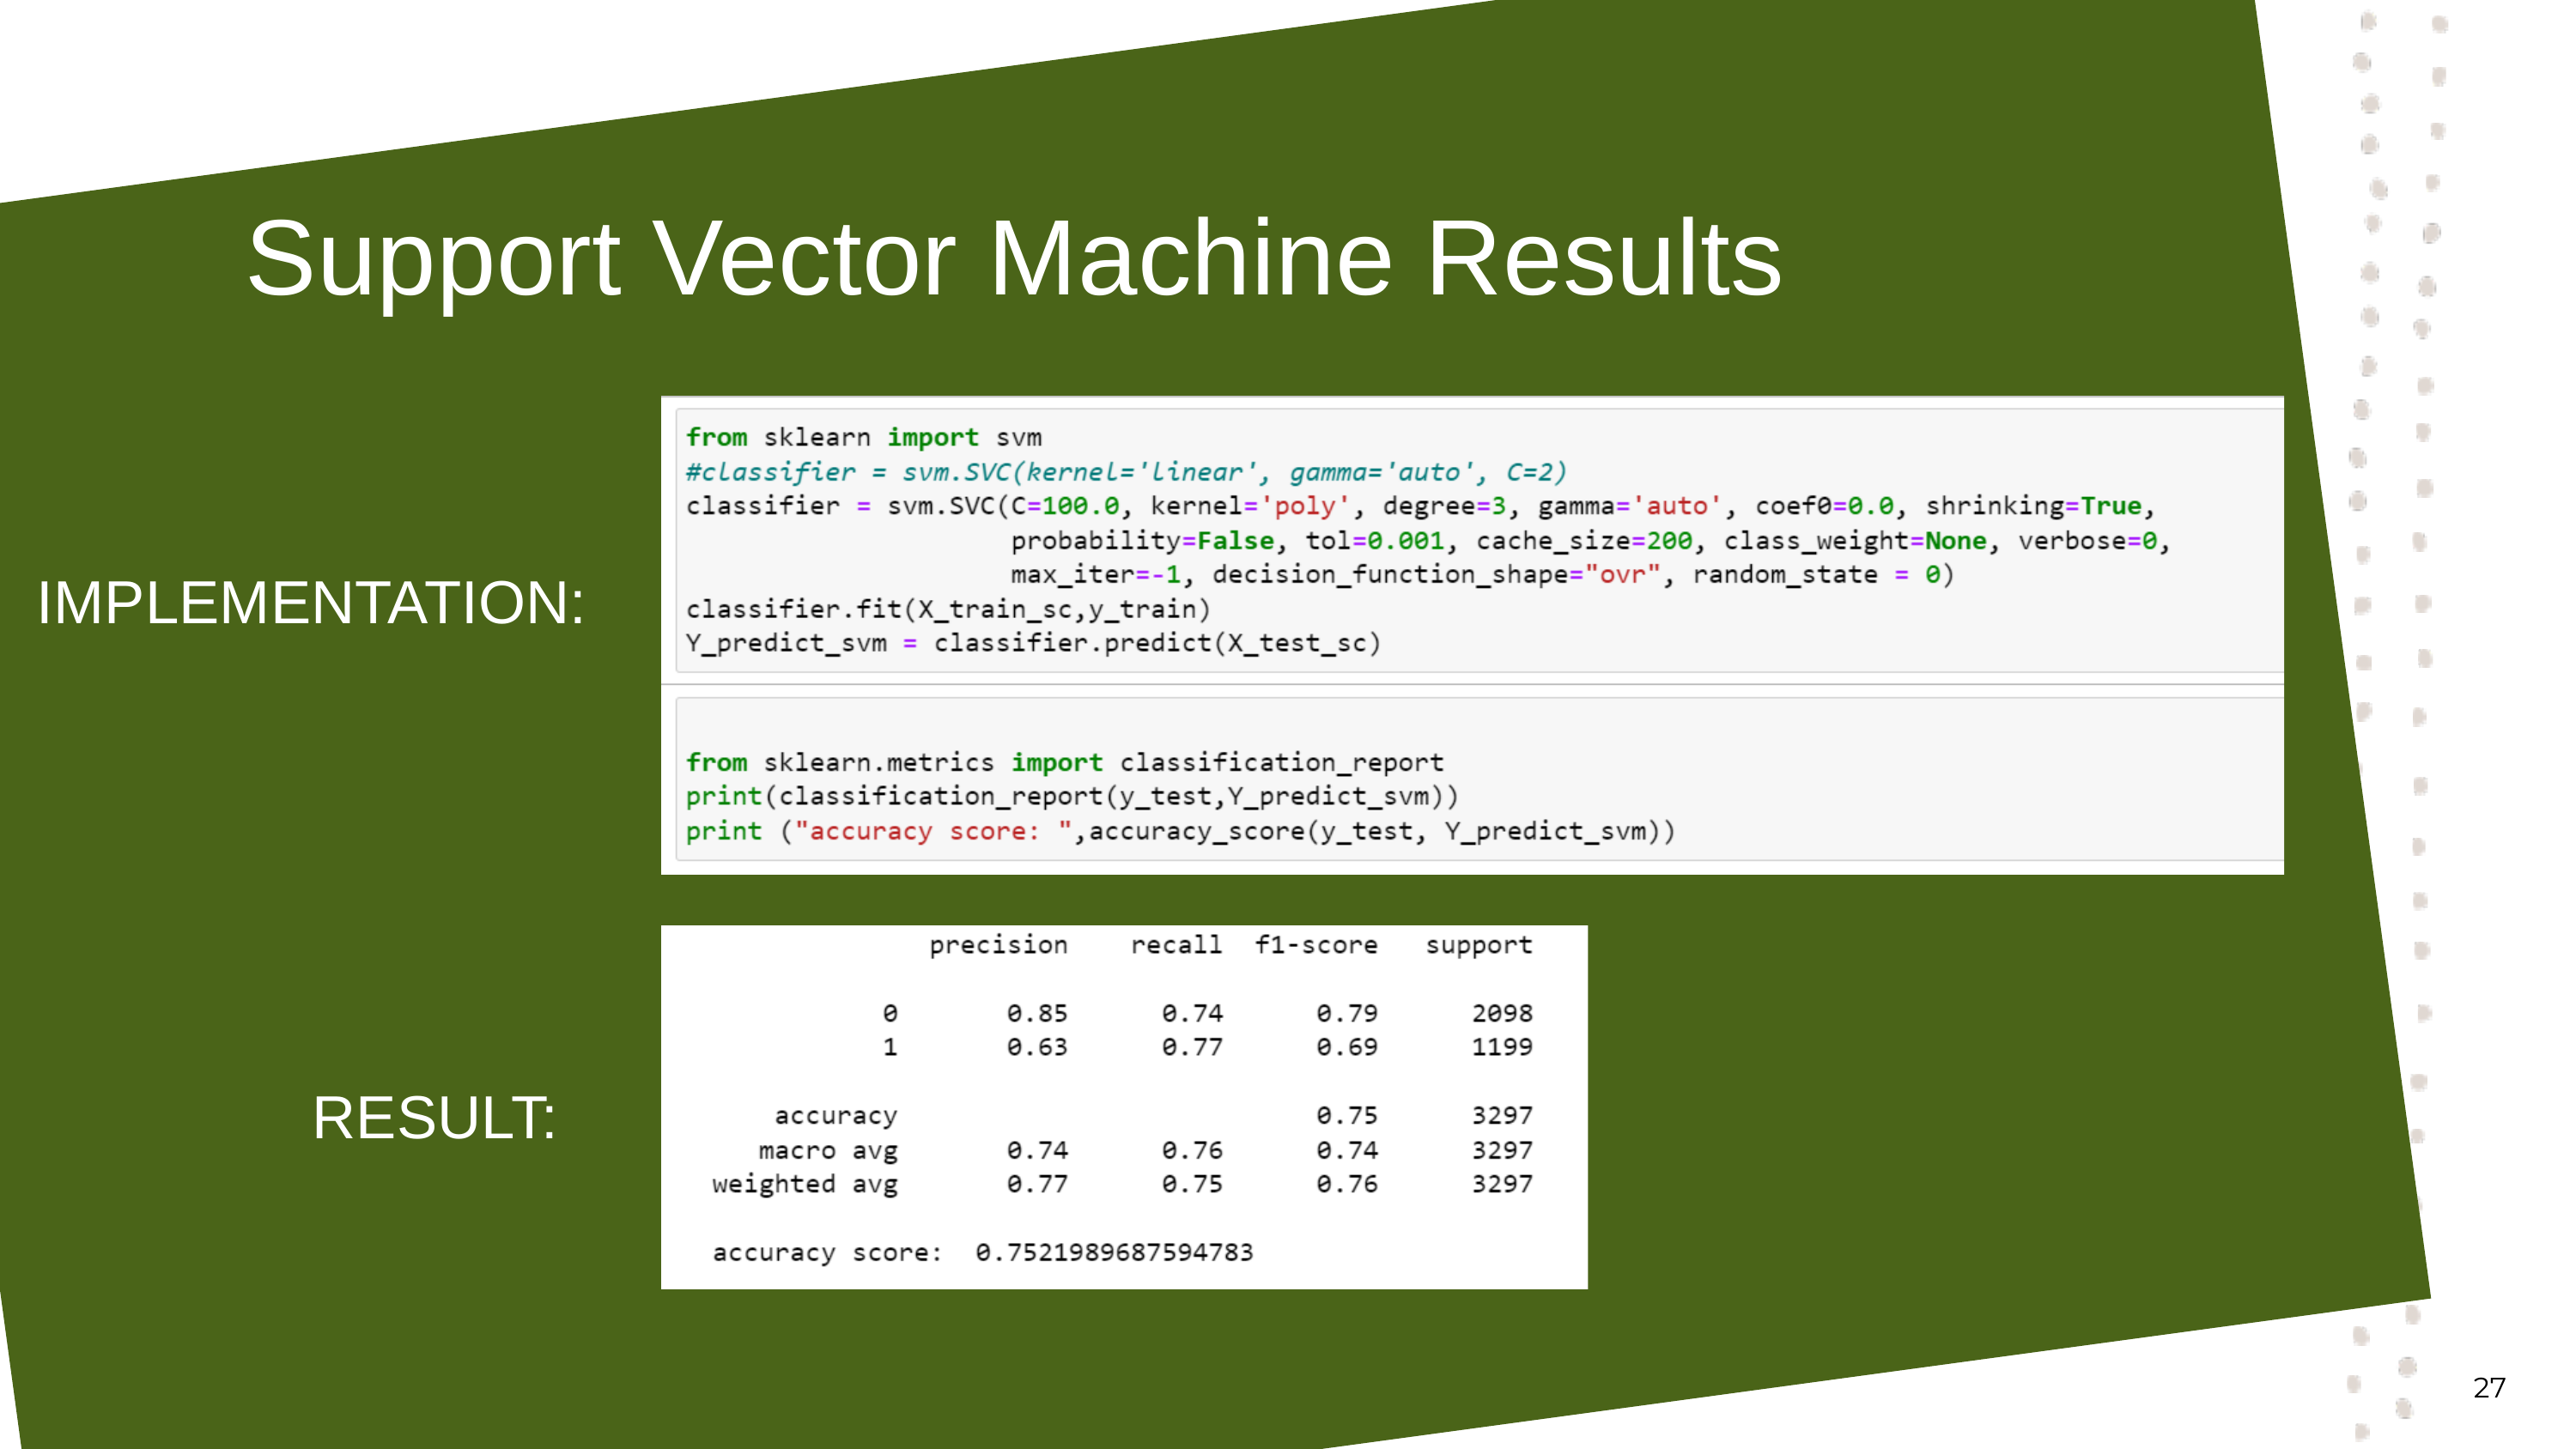

Support Vector Machine Results

IMPLEMENTATION:

RESULT:

27